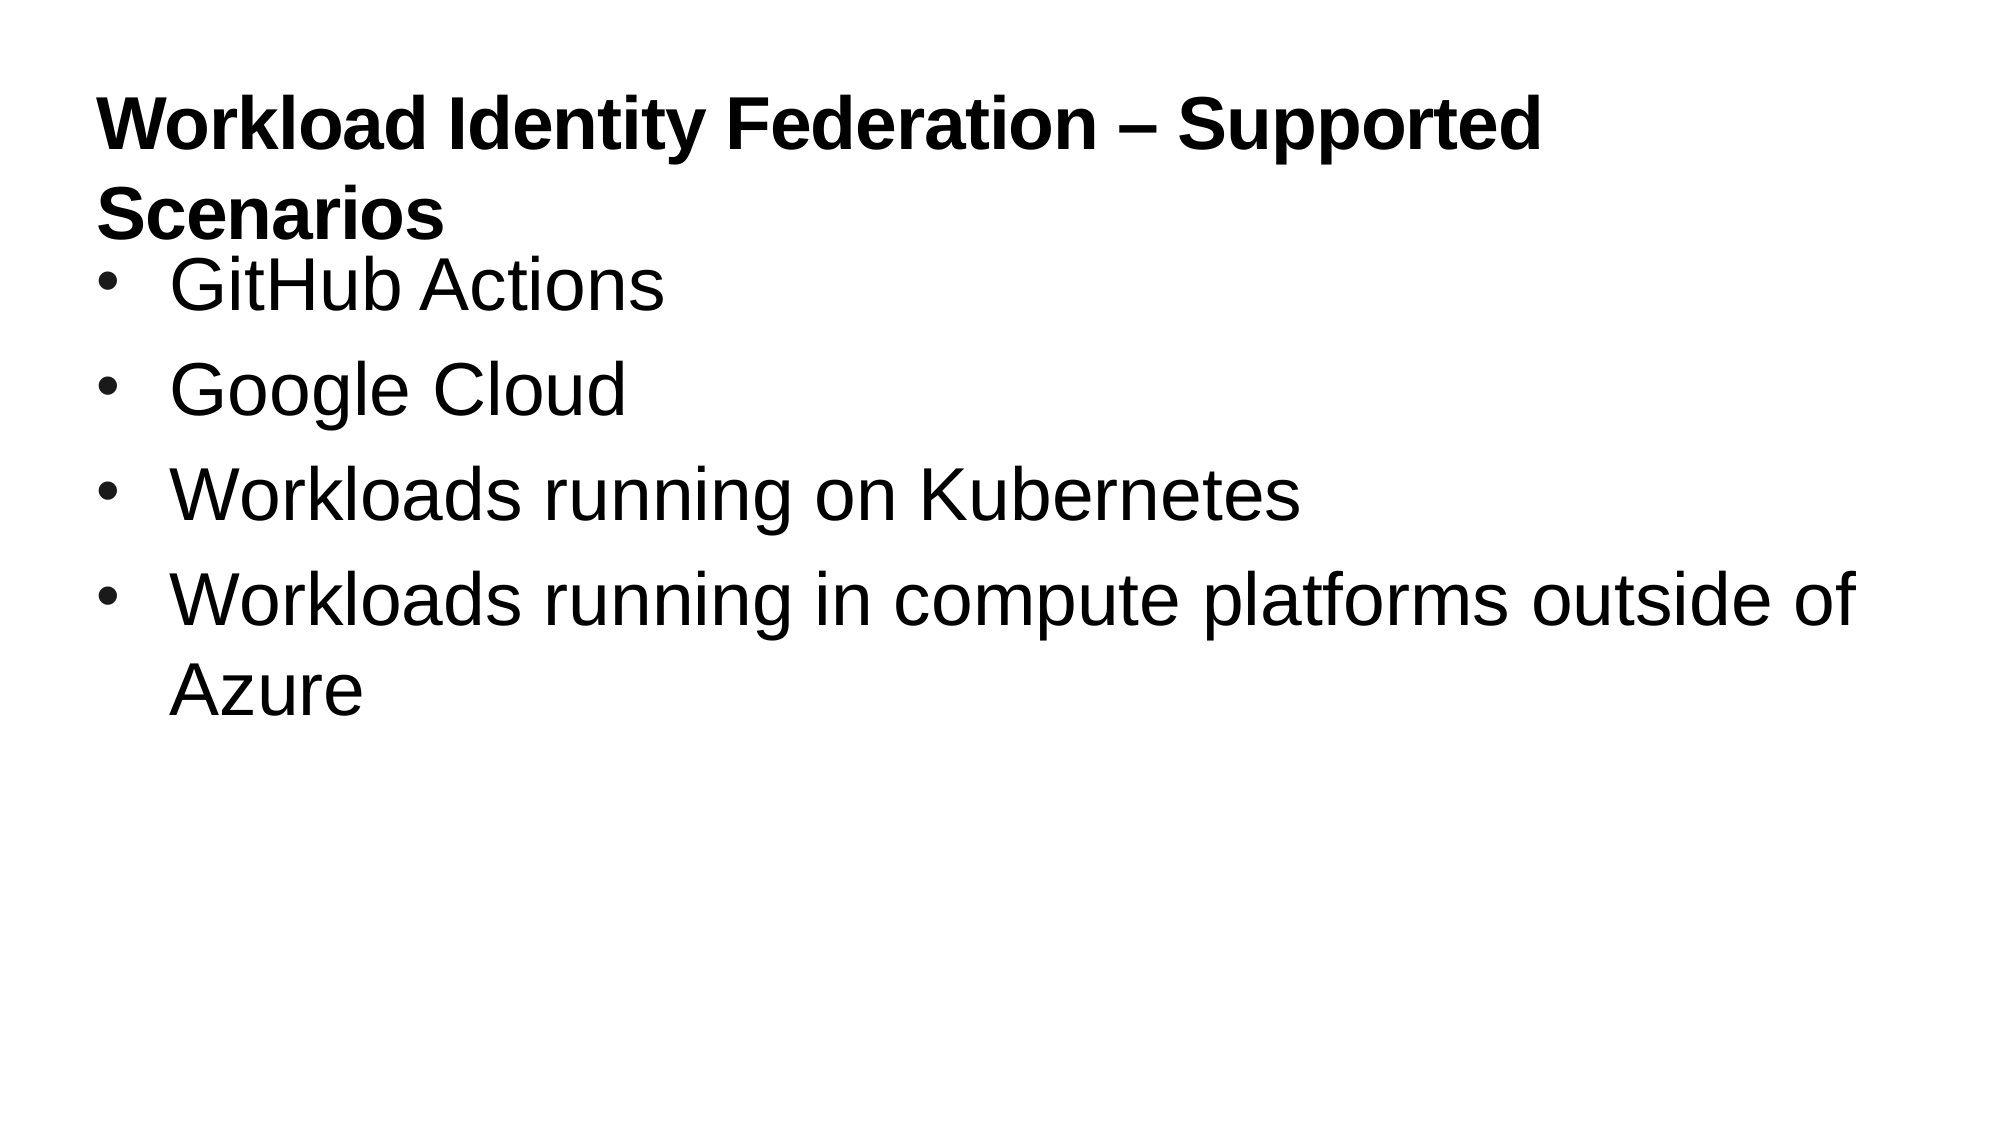

# Workload Identity Federation – Supported Scenarios
GitHub Actions
Google Cloud
Workloads running on Kubernetes
Workloads running in compute platforms outside of Azure